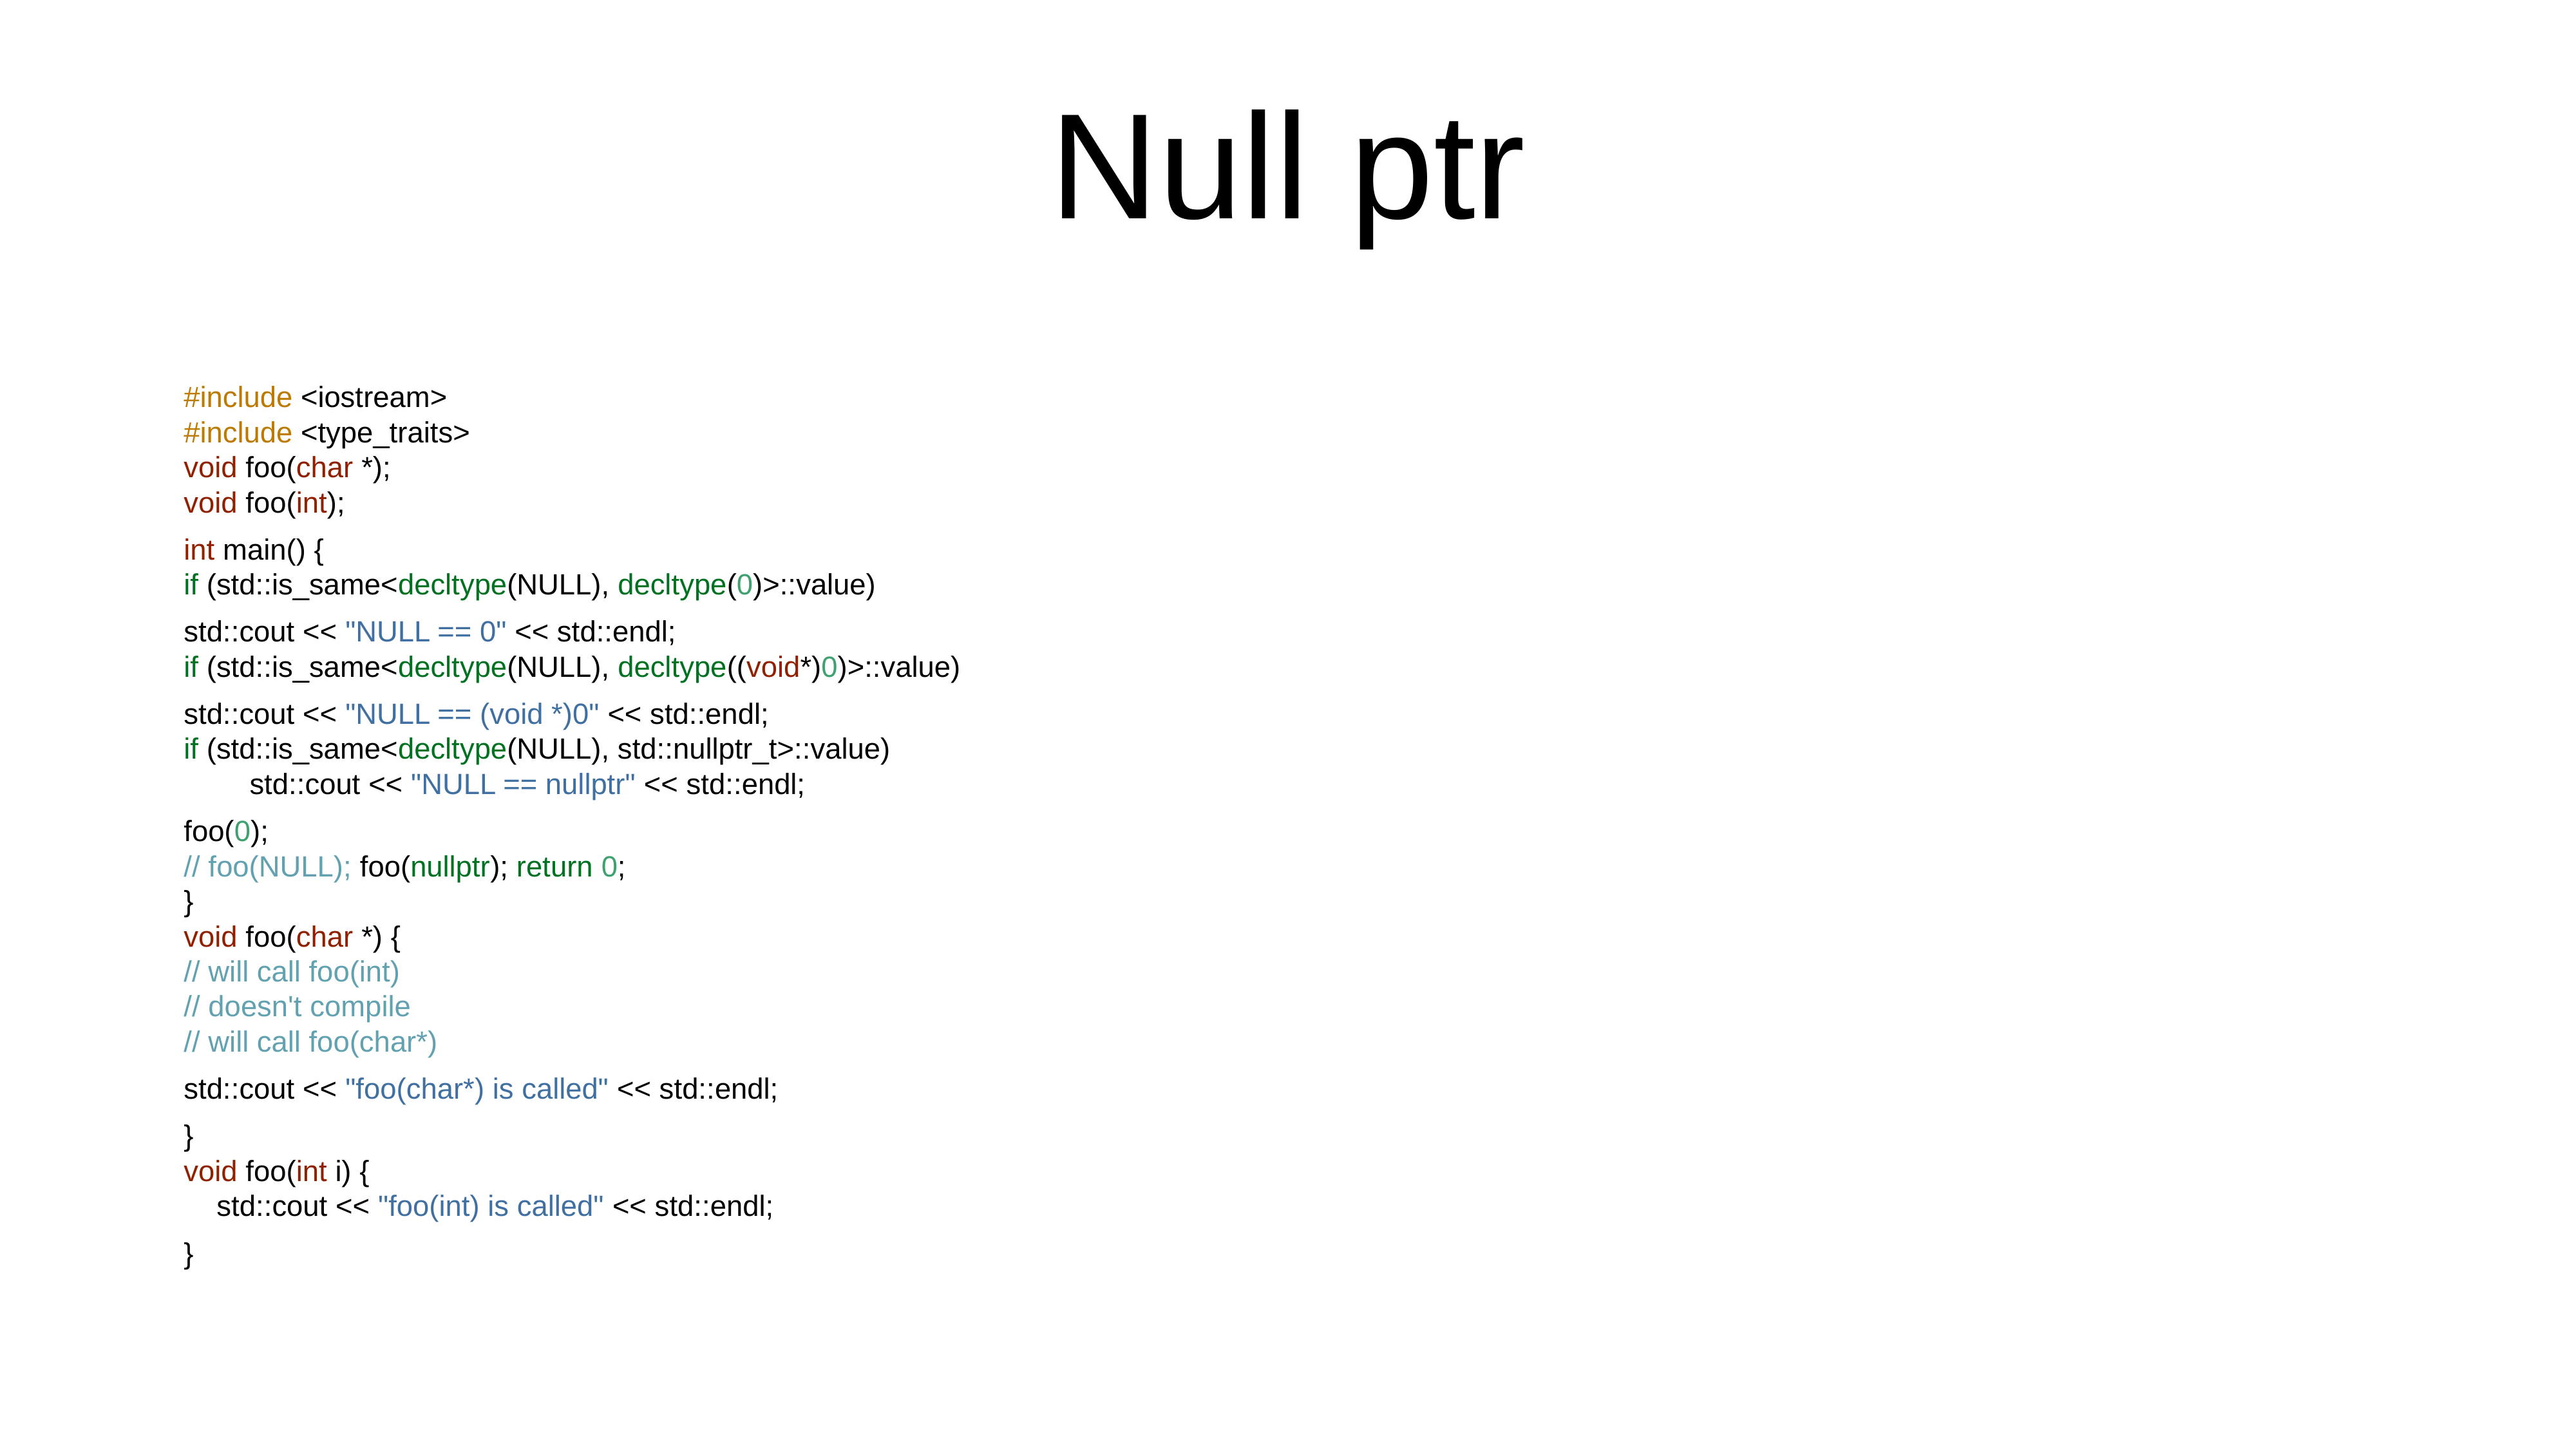

# Null ptr
#include <iostream>
#include <type_traits>
void foo(char *);
void foo(int);
int main() {
if (std::is_same<decltype(NULL), decltype(0)>::value)
std::cout << "NULL == 0" << std::endl;
if (std::is_same<decltype(NULL), decltype((void*)0)>::value)
std::cout << "NULL == (void *)0" << std::endl;
if (std::is_same<decltype(NULL), std::nullptr_t>::value)
        std::cout << "NULL == nullptr" << std::endl;
foo(0);
// foo(NULL); foo(nullptr); return 0;
}
void foo(char *) {
// will call foo(int)
// doesn't compile
// will call foo(char*)
std::cout << "foo(char*) is called" << std::endl;
}
void foo(int i) {
    std::cout << "foo(int) is called" << std::endl;
}